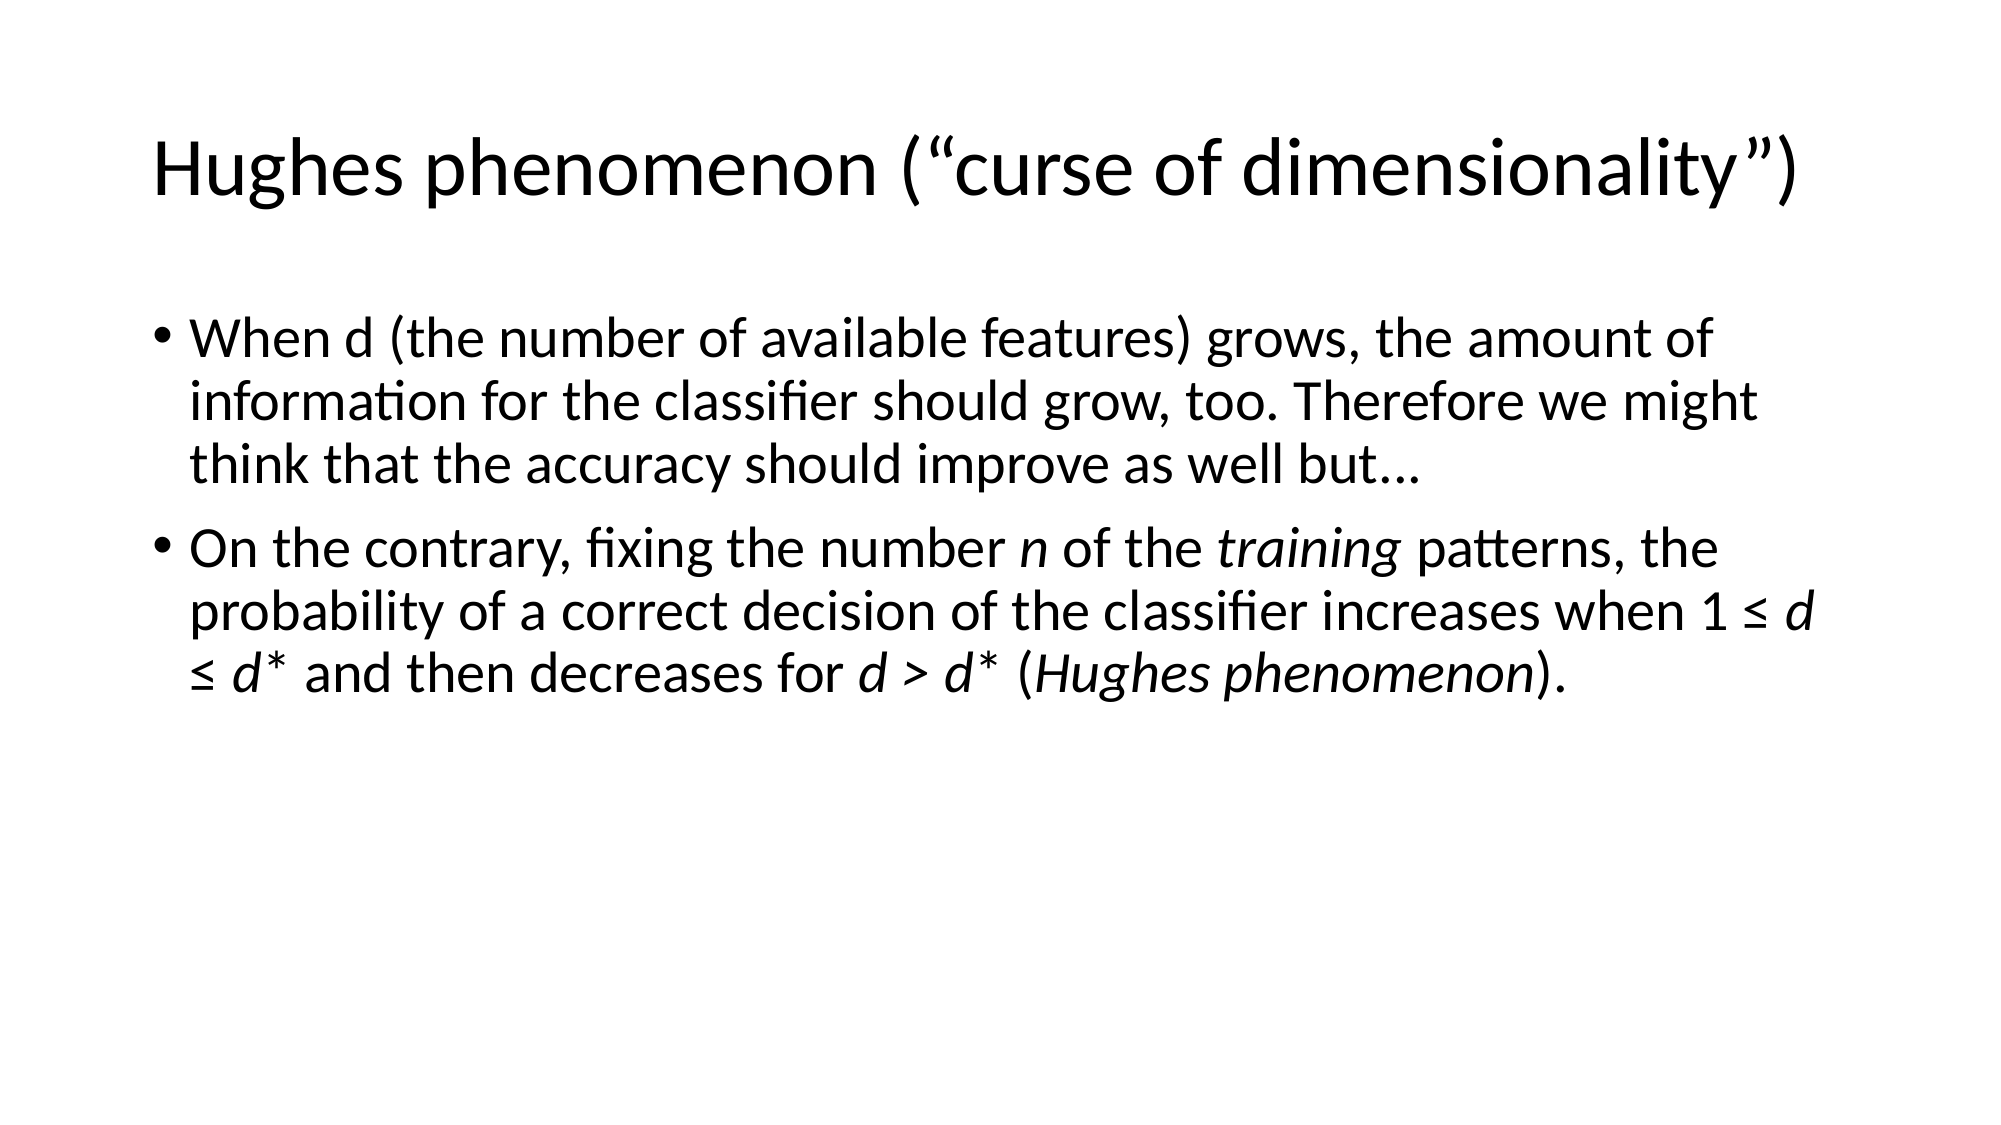

# Hughes phenomenon (“curse of dimensionality”)
When d (the number of available features) grows, the amount of information for the classifier should grow, too. Therefore we might think that the accuracy should improve as well but...
On the contrary, fixing the number n of the training patterns, the probability of a correct decision of the classifier increases when 1 ≤ d ≤ d* and then decreases for d > d* (Hughes phenomenon).